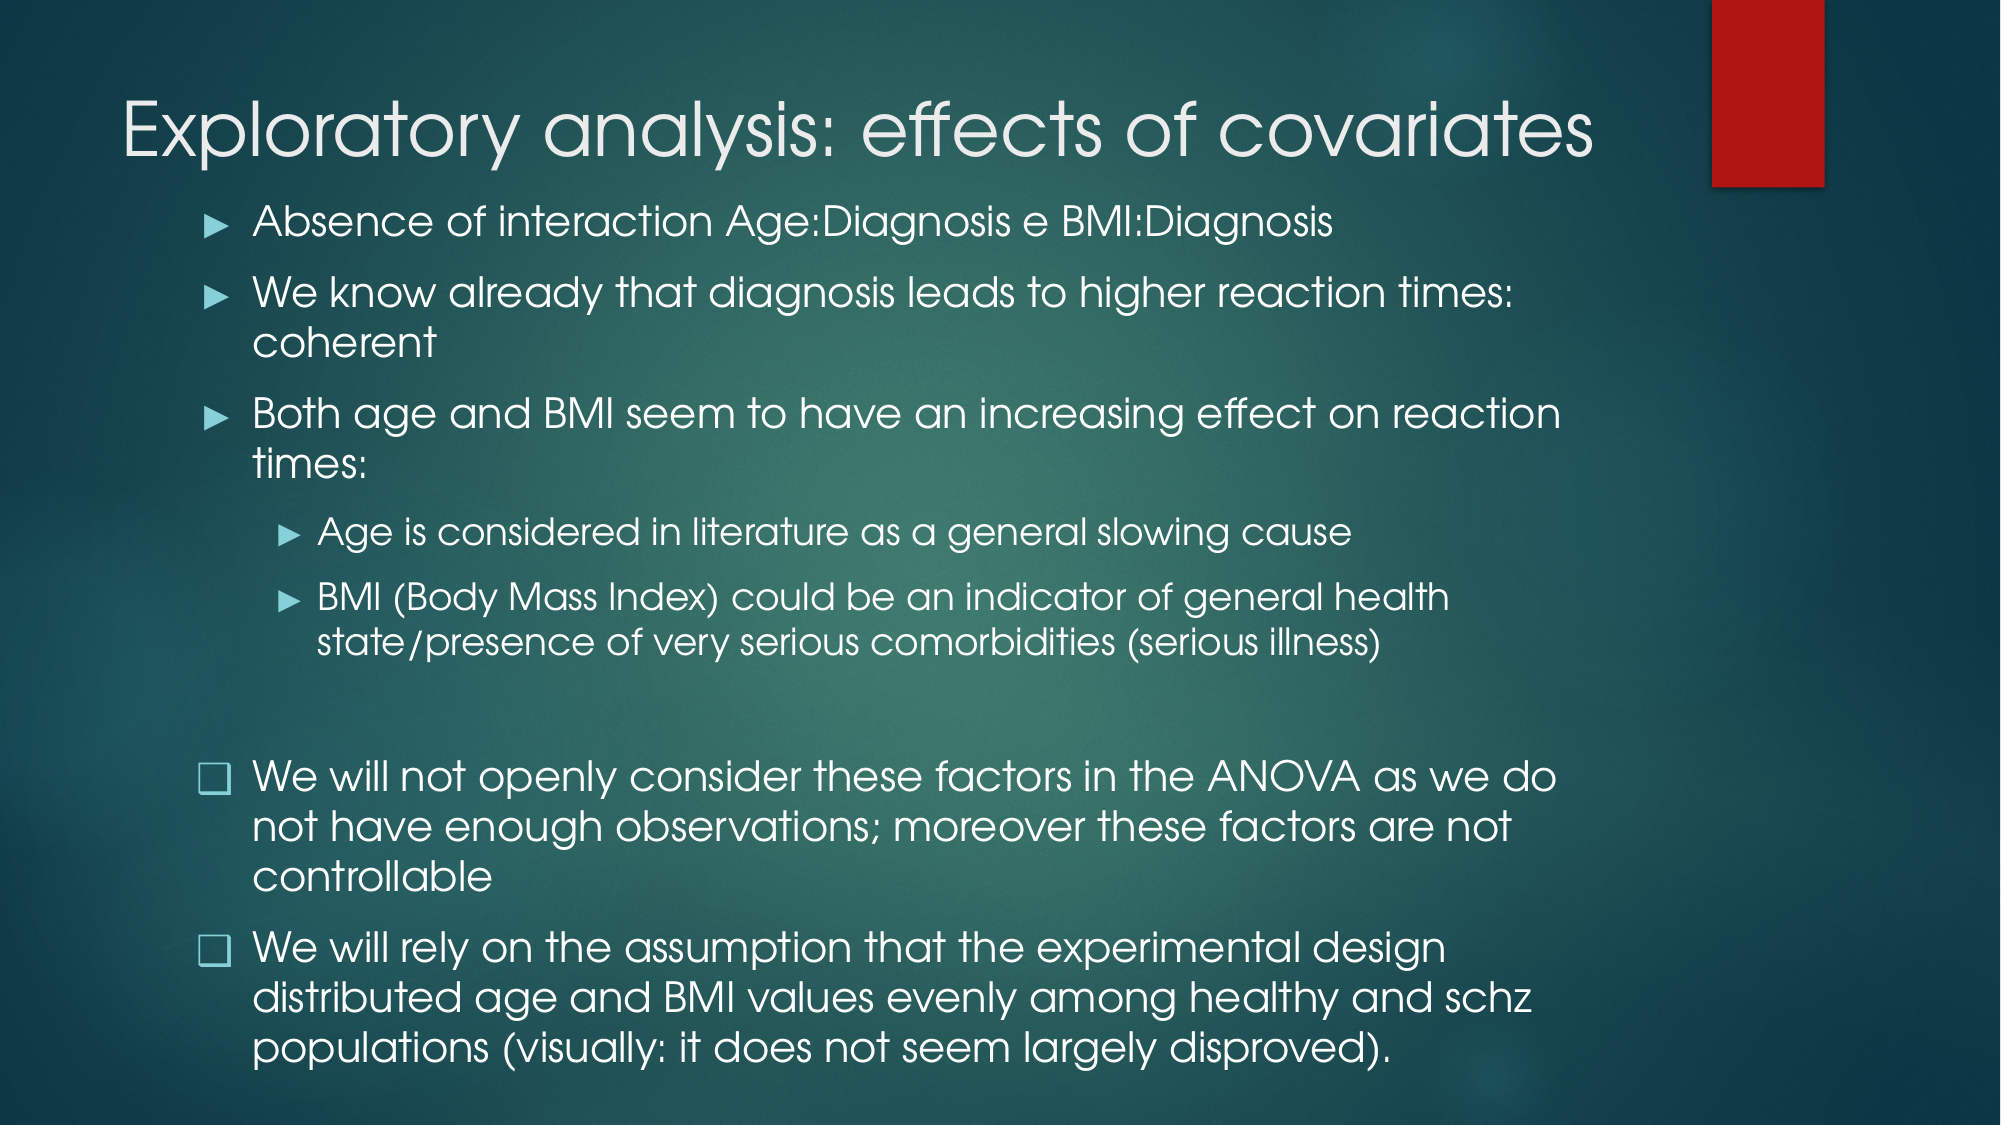

# Exploratory analysis: effects of covariates
Absence of interaction Age:Diagnosis e BMI:Diagnosis
We know already that diagnosis leads to higher reaction times: coherent
Both age and BMI seem to have an increasing effect on reaction times:
Age is considered in literature as a general slowing cause
BMI (Body Mass Index) could be an indicator of general health state/presence of very serious comorbidities (serious illness)

We will not openly consider these factors in the ANOVA as we do not have enough observations; moreover these factors are not controllable
We will rely on the assumption that the experimental design distributed age and BMI values evenly among healthy and schz populations (visually: it does not seem largely disproved).